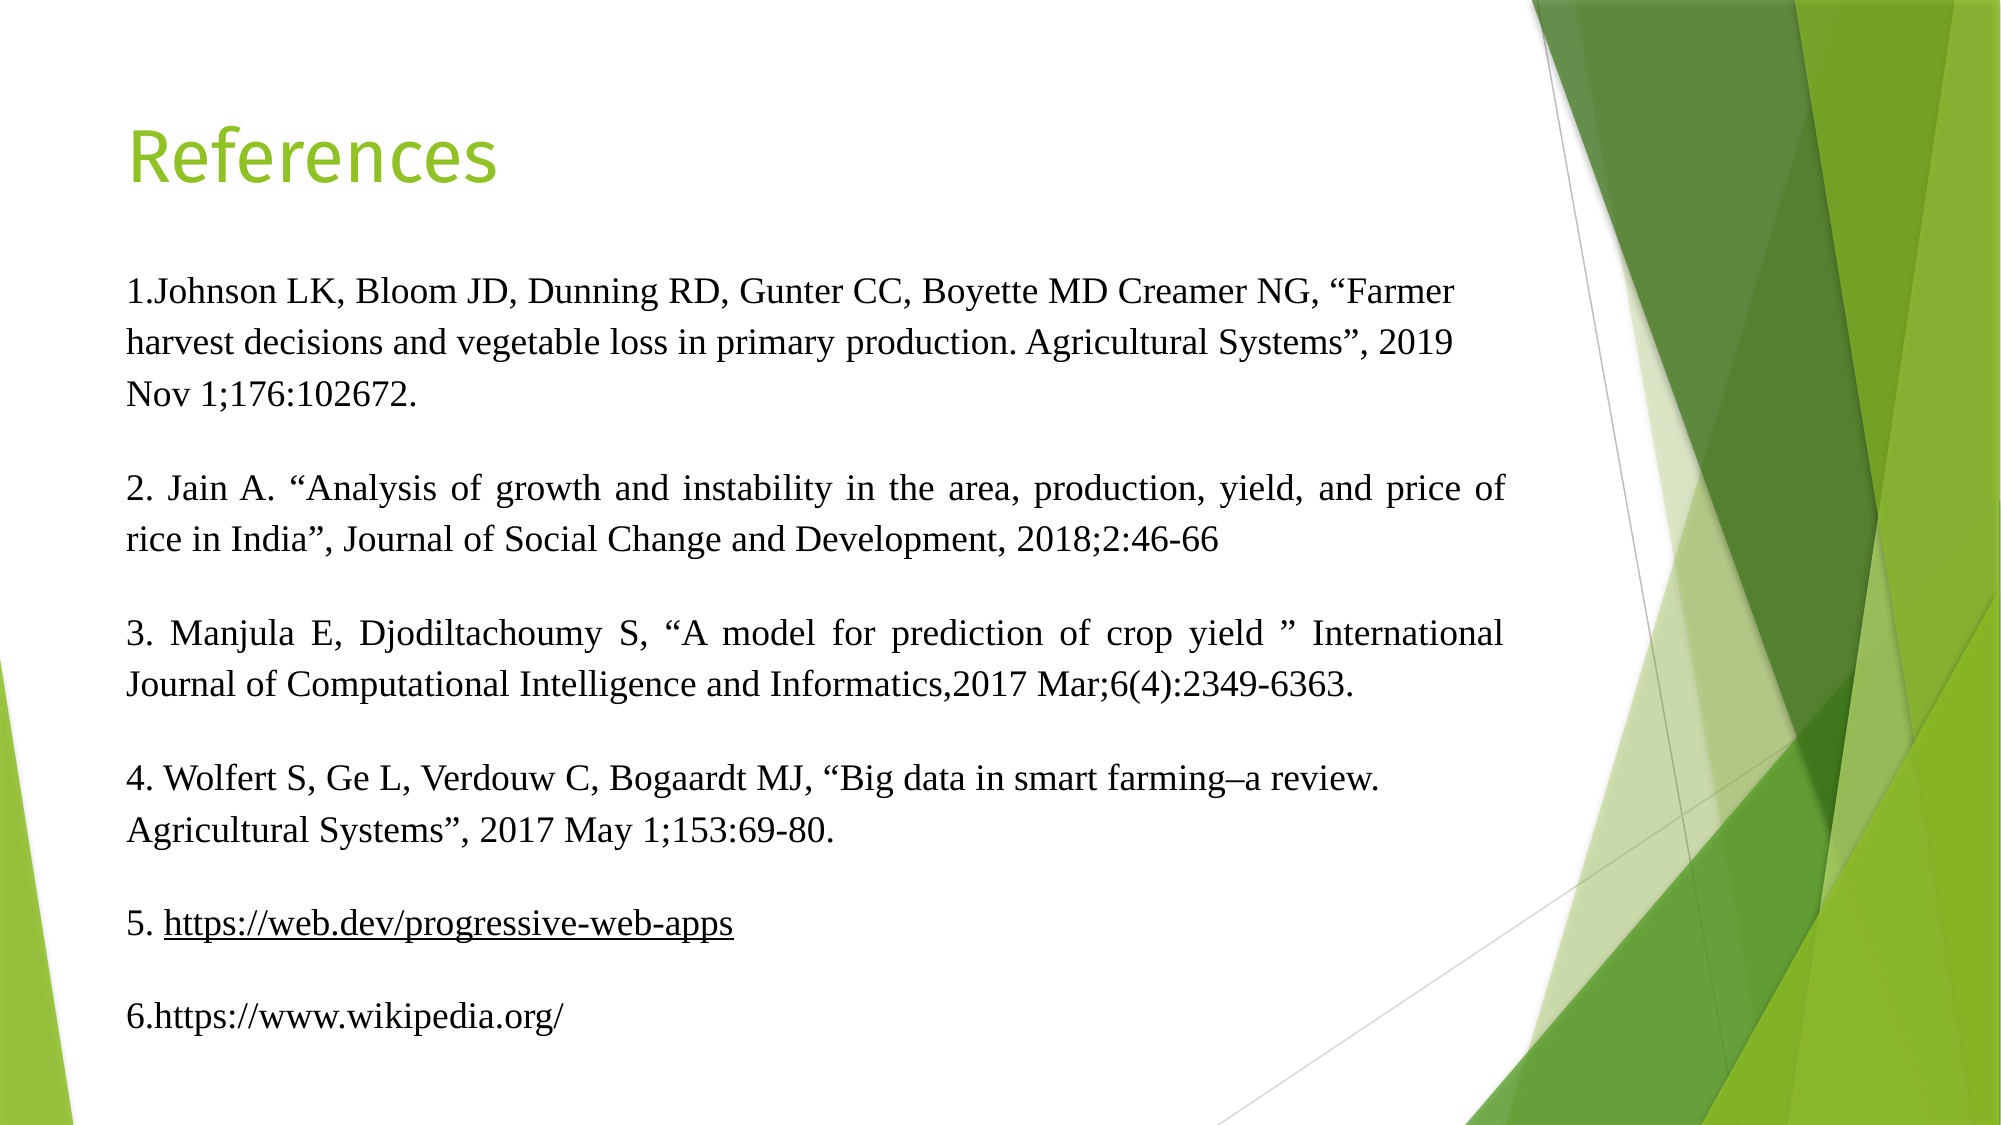

# References
1.Johnson LK, Bloom JD, Dunning RD, Gunter CC, Boyette MD Creamer NG, “Farmer harvest decisions and vegetable loss in primary production. Agricultural Systems”, 2019 Nov 1;176:102672.
2. Jain A. “Analysis of growth and instability in the area, production, yield, and price of rice in India”, Journal of Social Change and Development, 2018;2:46-66
3. Manjula E, Djodiltachoumy S, “A model for prediction of crop yield ” International Journal of Computational Intelligence and Informatics,2017 Mar;6(4):2349-6363.
4. Wolfert S, Ge L, Verdouw C, Bogaardt MJ, “Big data in smart farming–a review. Agricultural Systems”, 2017 May 1;153:69-80.
5. https://web.dev/progressive-web-apps
6.https://www.wikipedia.org/